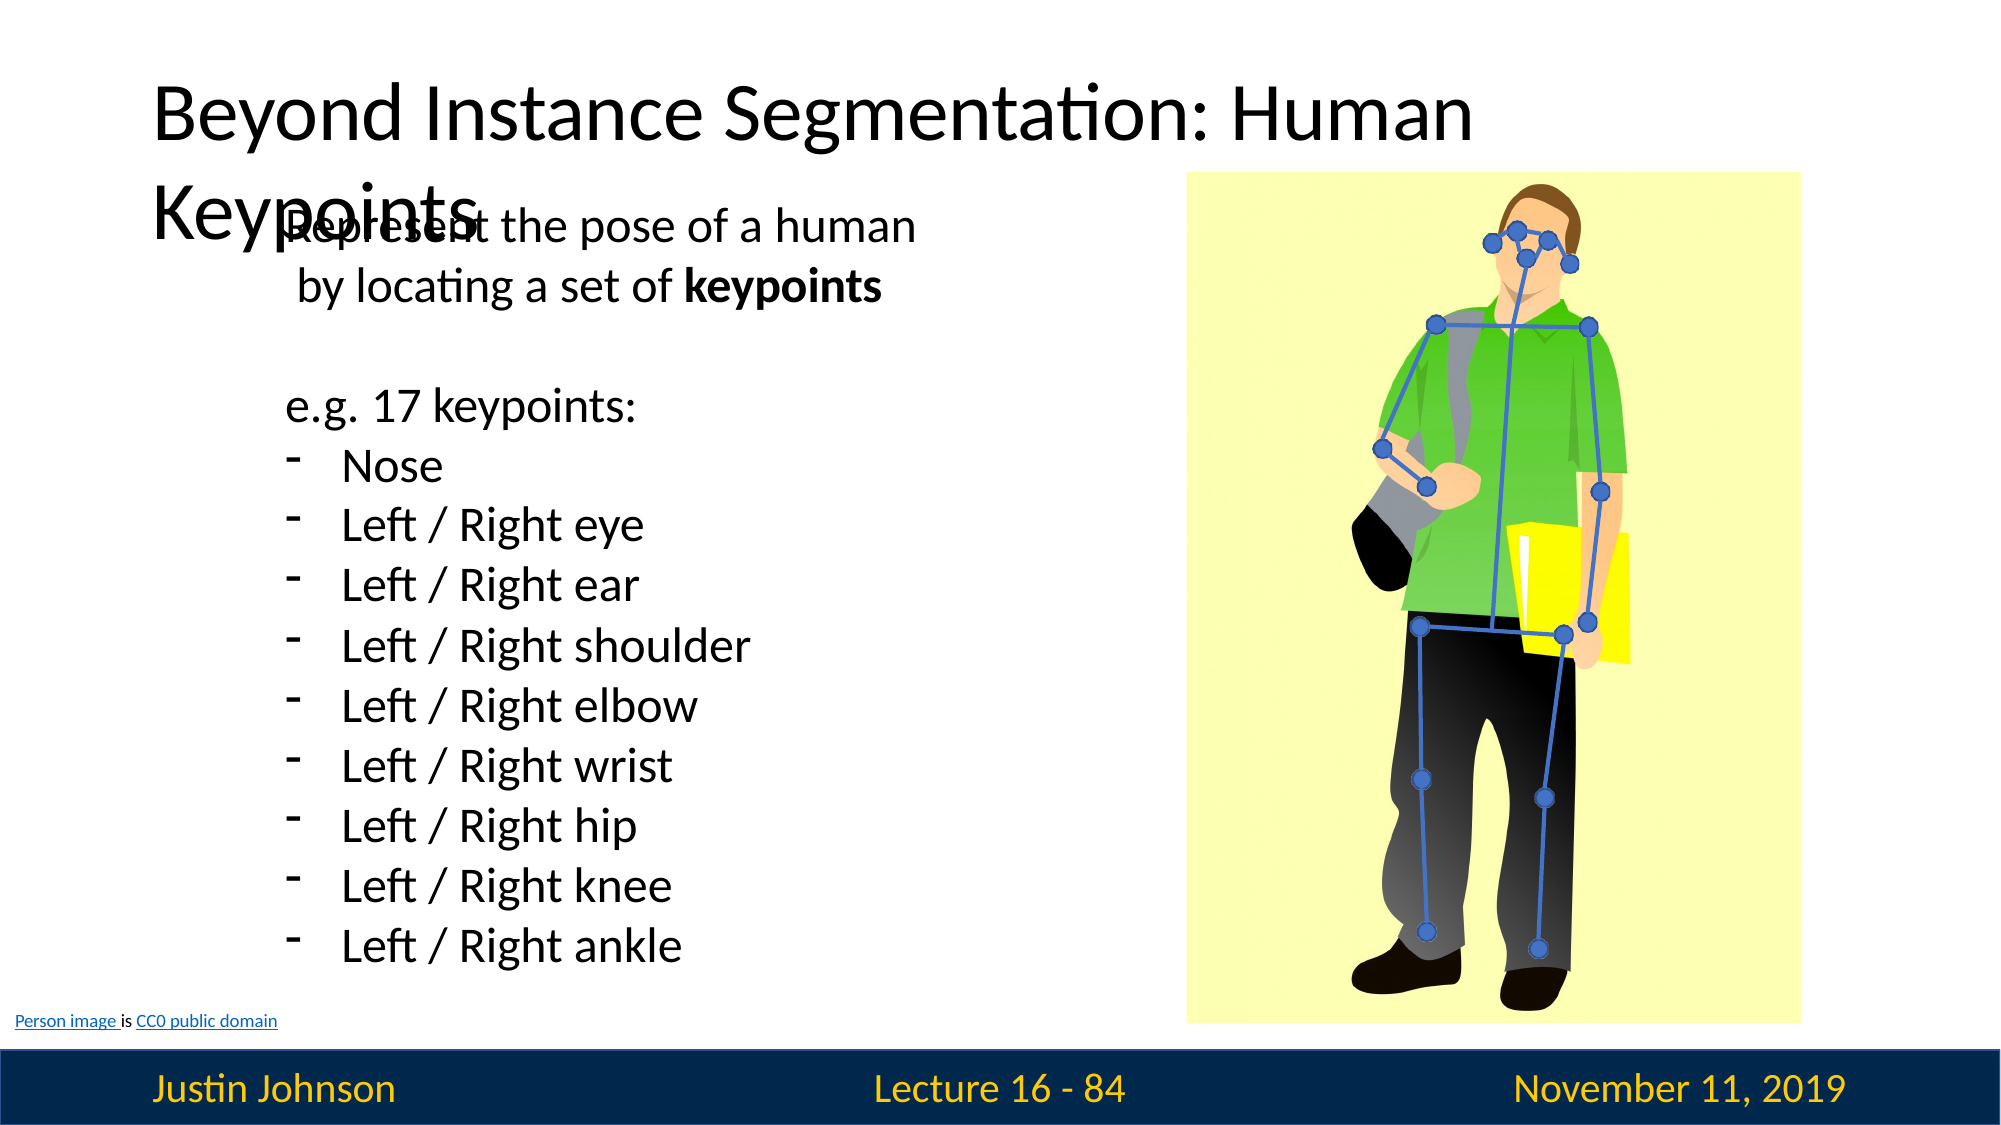

# Beyond Instance Segmentation: Human Keypoints

Represent the pose of a human  by locating a set of keypoints

e.g. 17 keypoints:
Nose
Left / Right eye
Left / Right ear
Left / Right shoulder
Left / Right elbow
Left / Right wrist
Left / Right hip
Left / Right knee
Left / Right ankle
Person image is CC0 public domain
Justin Johnson
November 11, 2019
Lecture 16 - 84